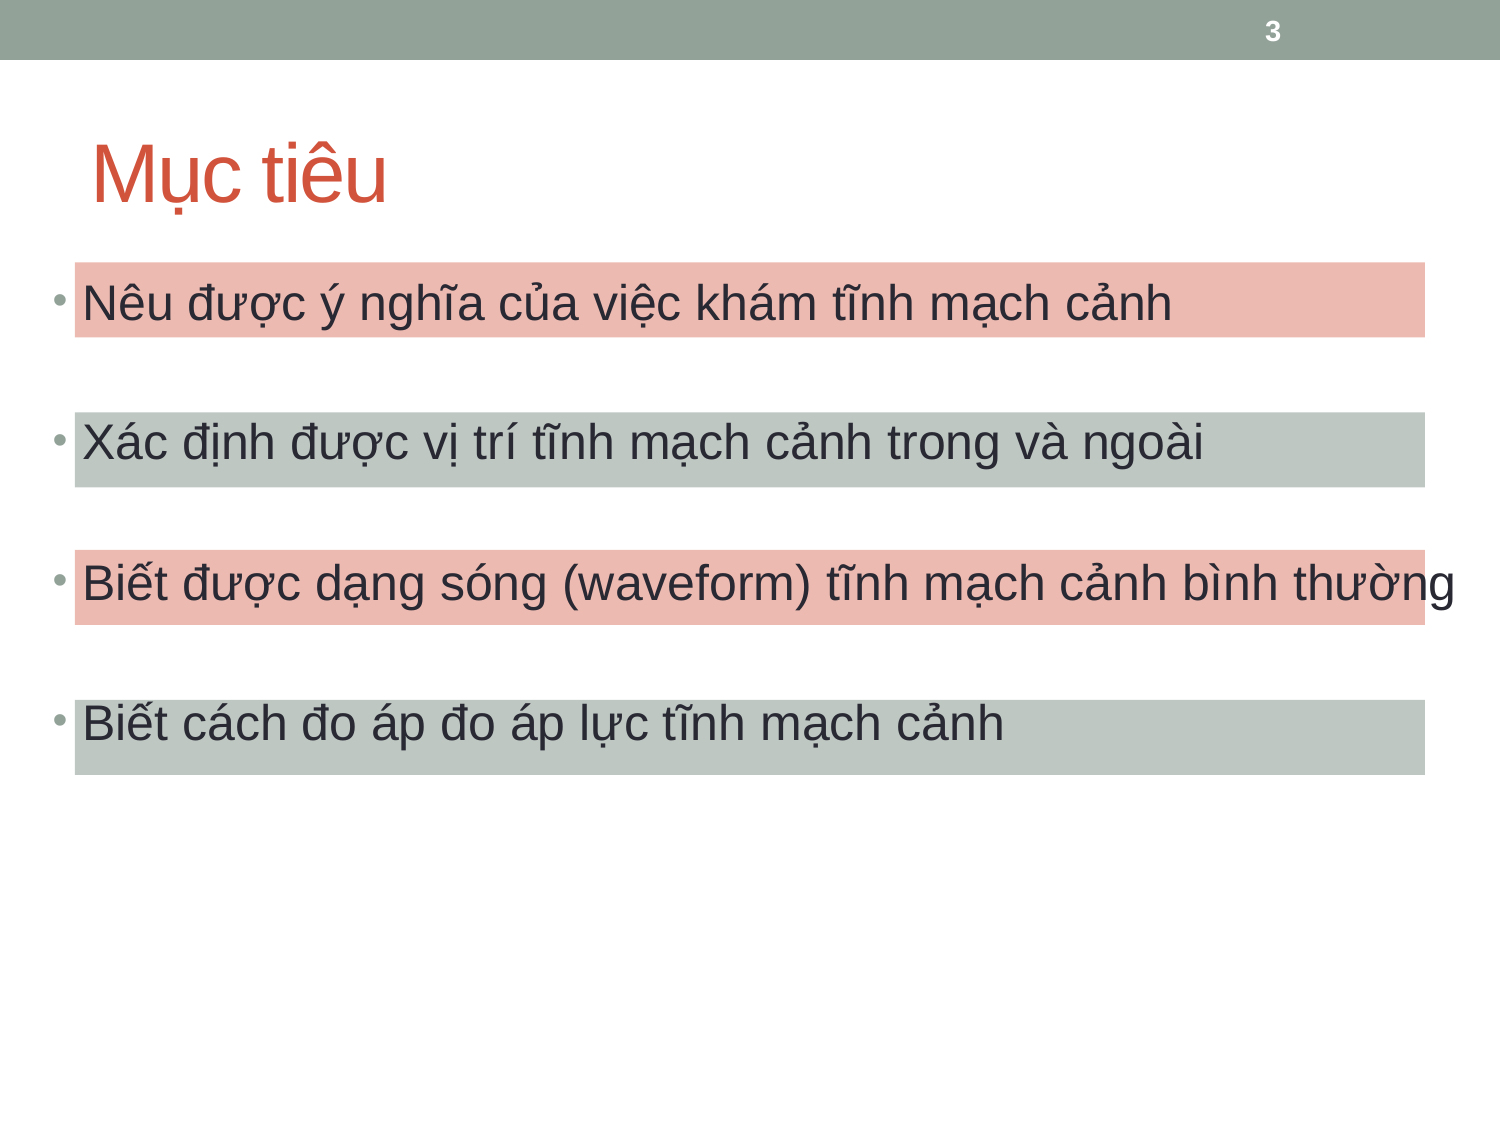

3
# Mục tiêu
Nêu được ý nghĩa của việc khám tĩnh mạch cảnh

Xác định được vị trí tĩnh mạch cảnh trong và ngoài

Biết được dạng sóng (waveform) tĩnh mạch cảnh bình thường

Biết cách đo áp đo áp lực tĩnh mạch cảnh